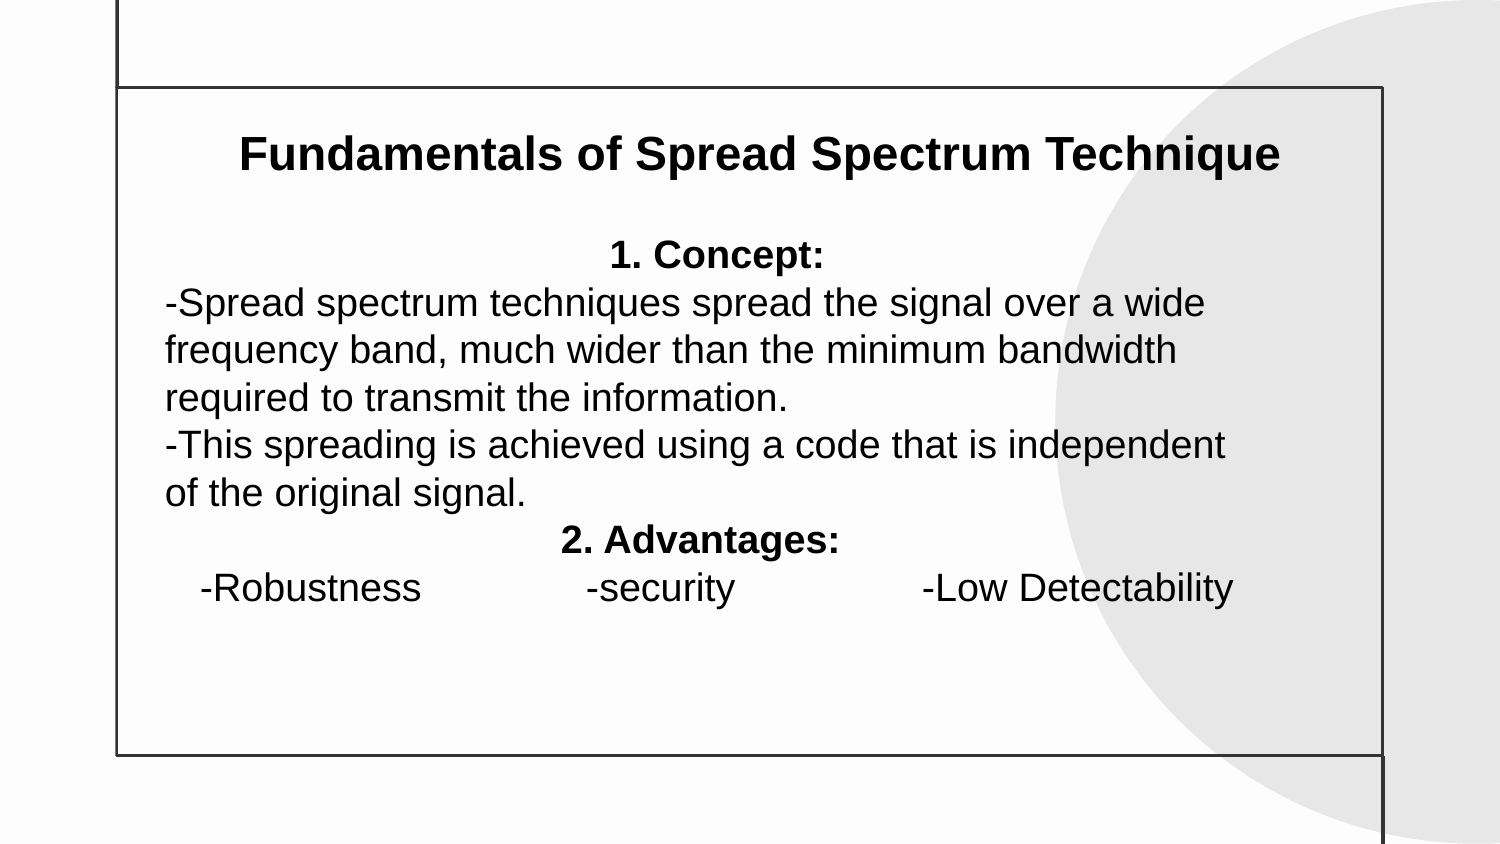

Fundamentals of Spread Spectrum Technique
1. Concept:
-Spread spectrum techniques spread the signal over a wide frequency band, much wider than the minimum bandwidth required to transmit the information.
-This spreading is achieved using a code that is independent of the original signal.
                                    2. Advantages:
-Robustness               -security                 -Low Detectability